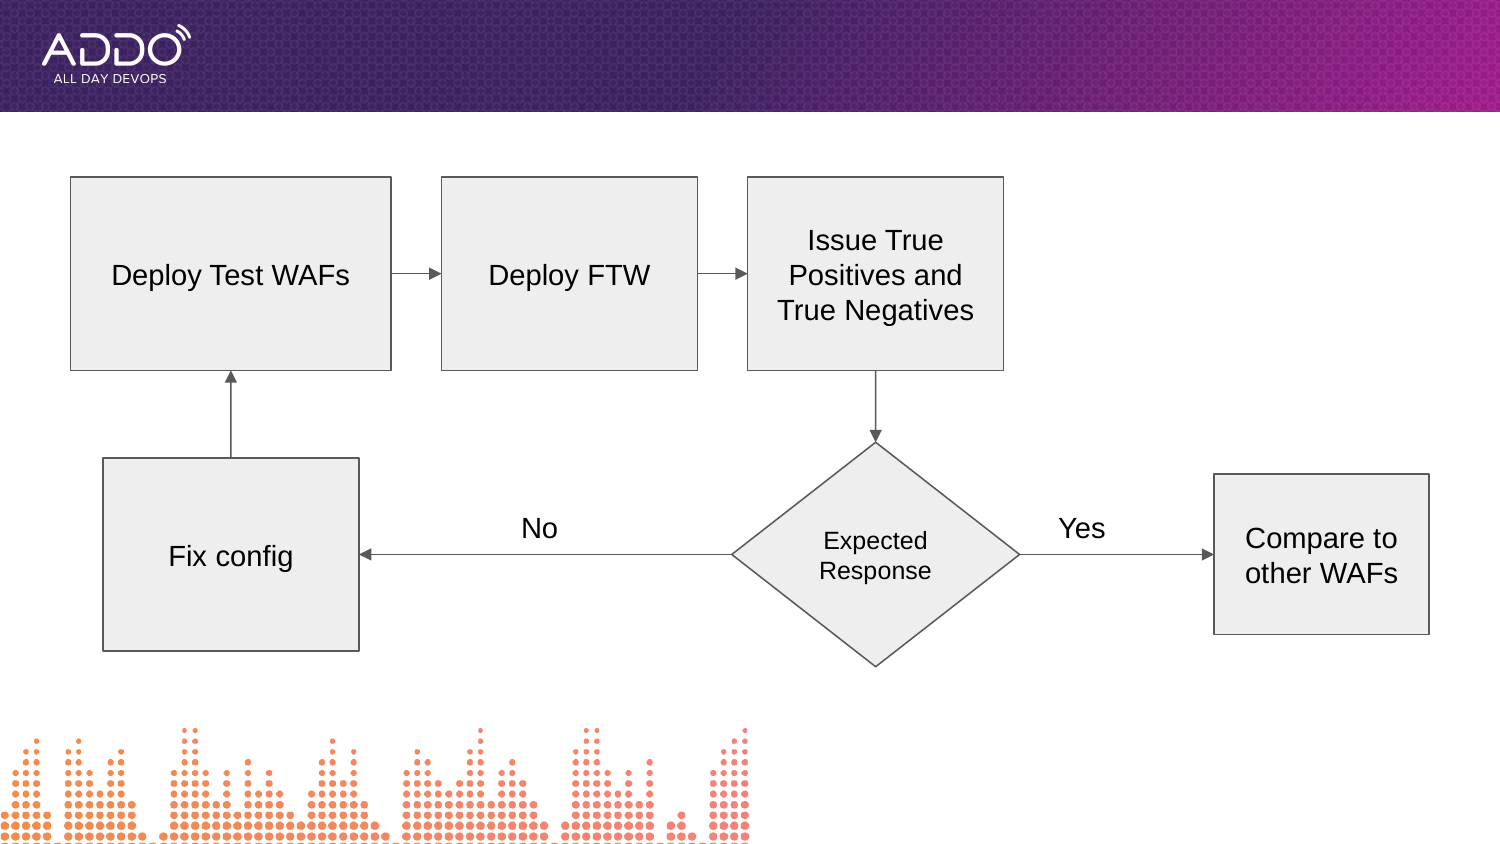

Deploy Test WAFs
Deploy FTW
Issue True Positives and True Negatives
Expected Response
Fix config
Compare to other WAFs
No
Yes